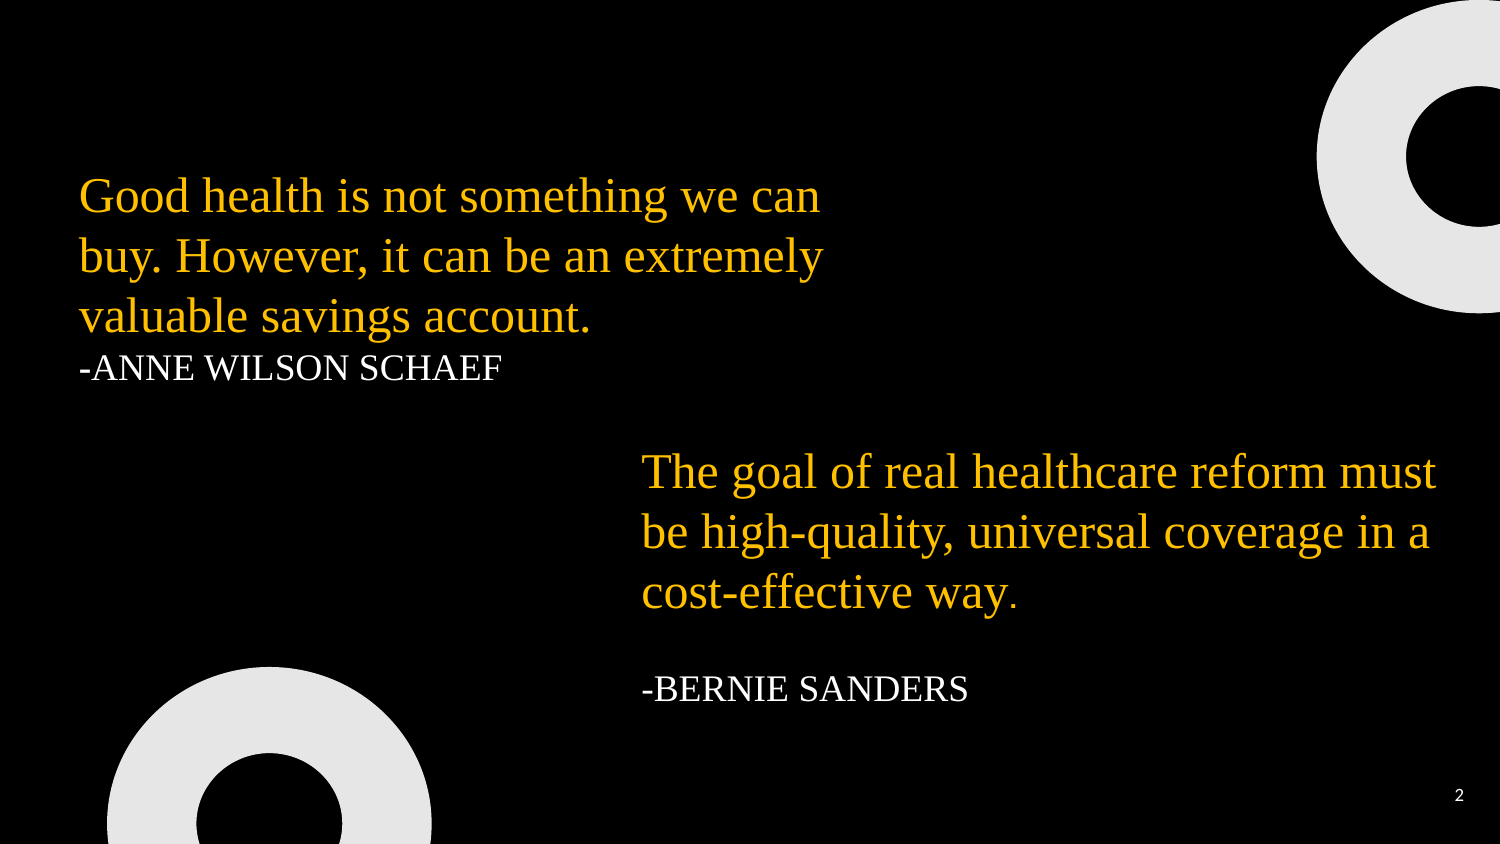

Good health is not something we can buy. However, it can be an extremely valuable savings account..
-ANNE WILSON SCHAEF

The goal of real healthcare reform must be high-quality, universal coverage in a cost-effective way.

-BERNIE SANDERS

2